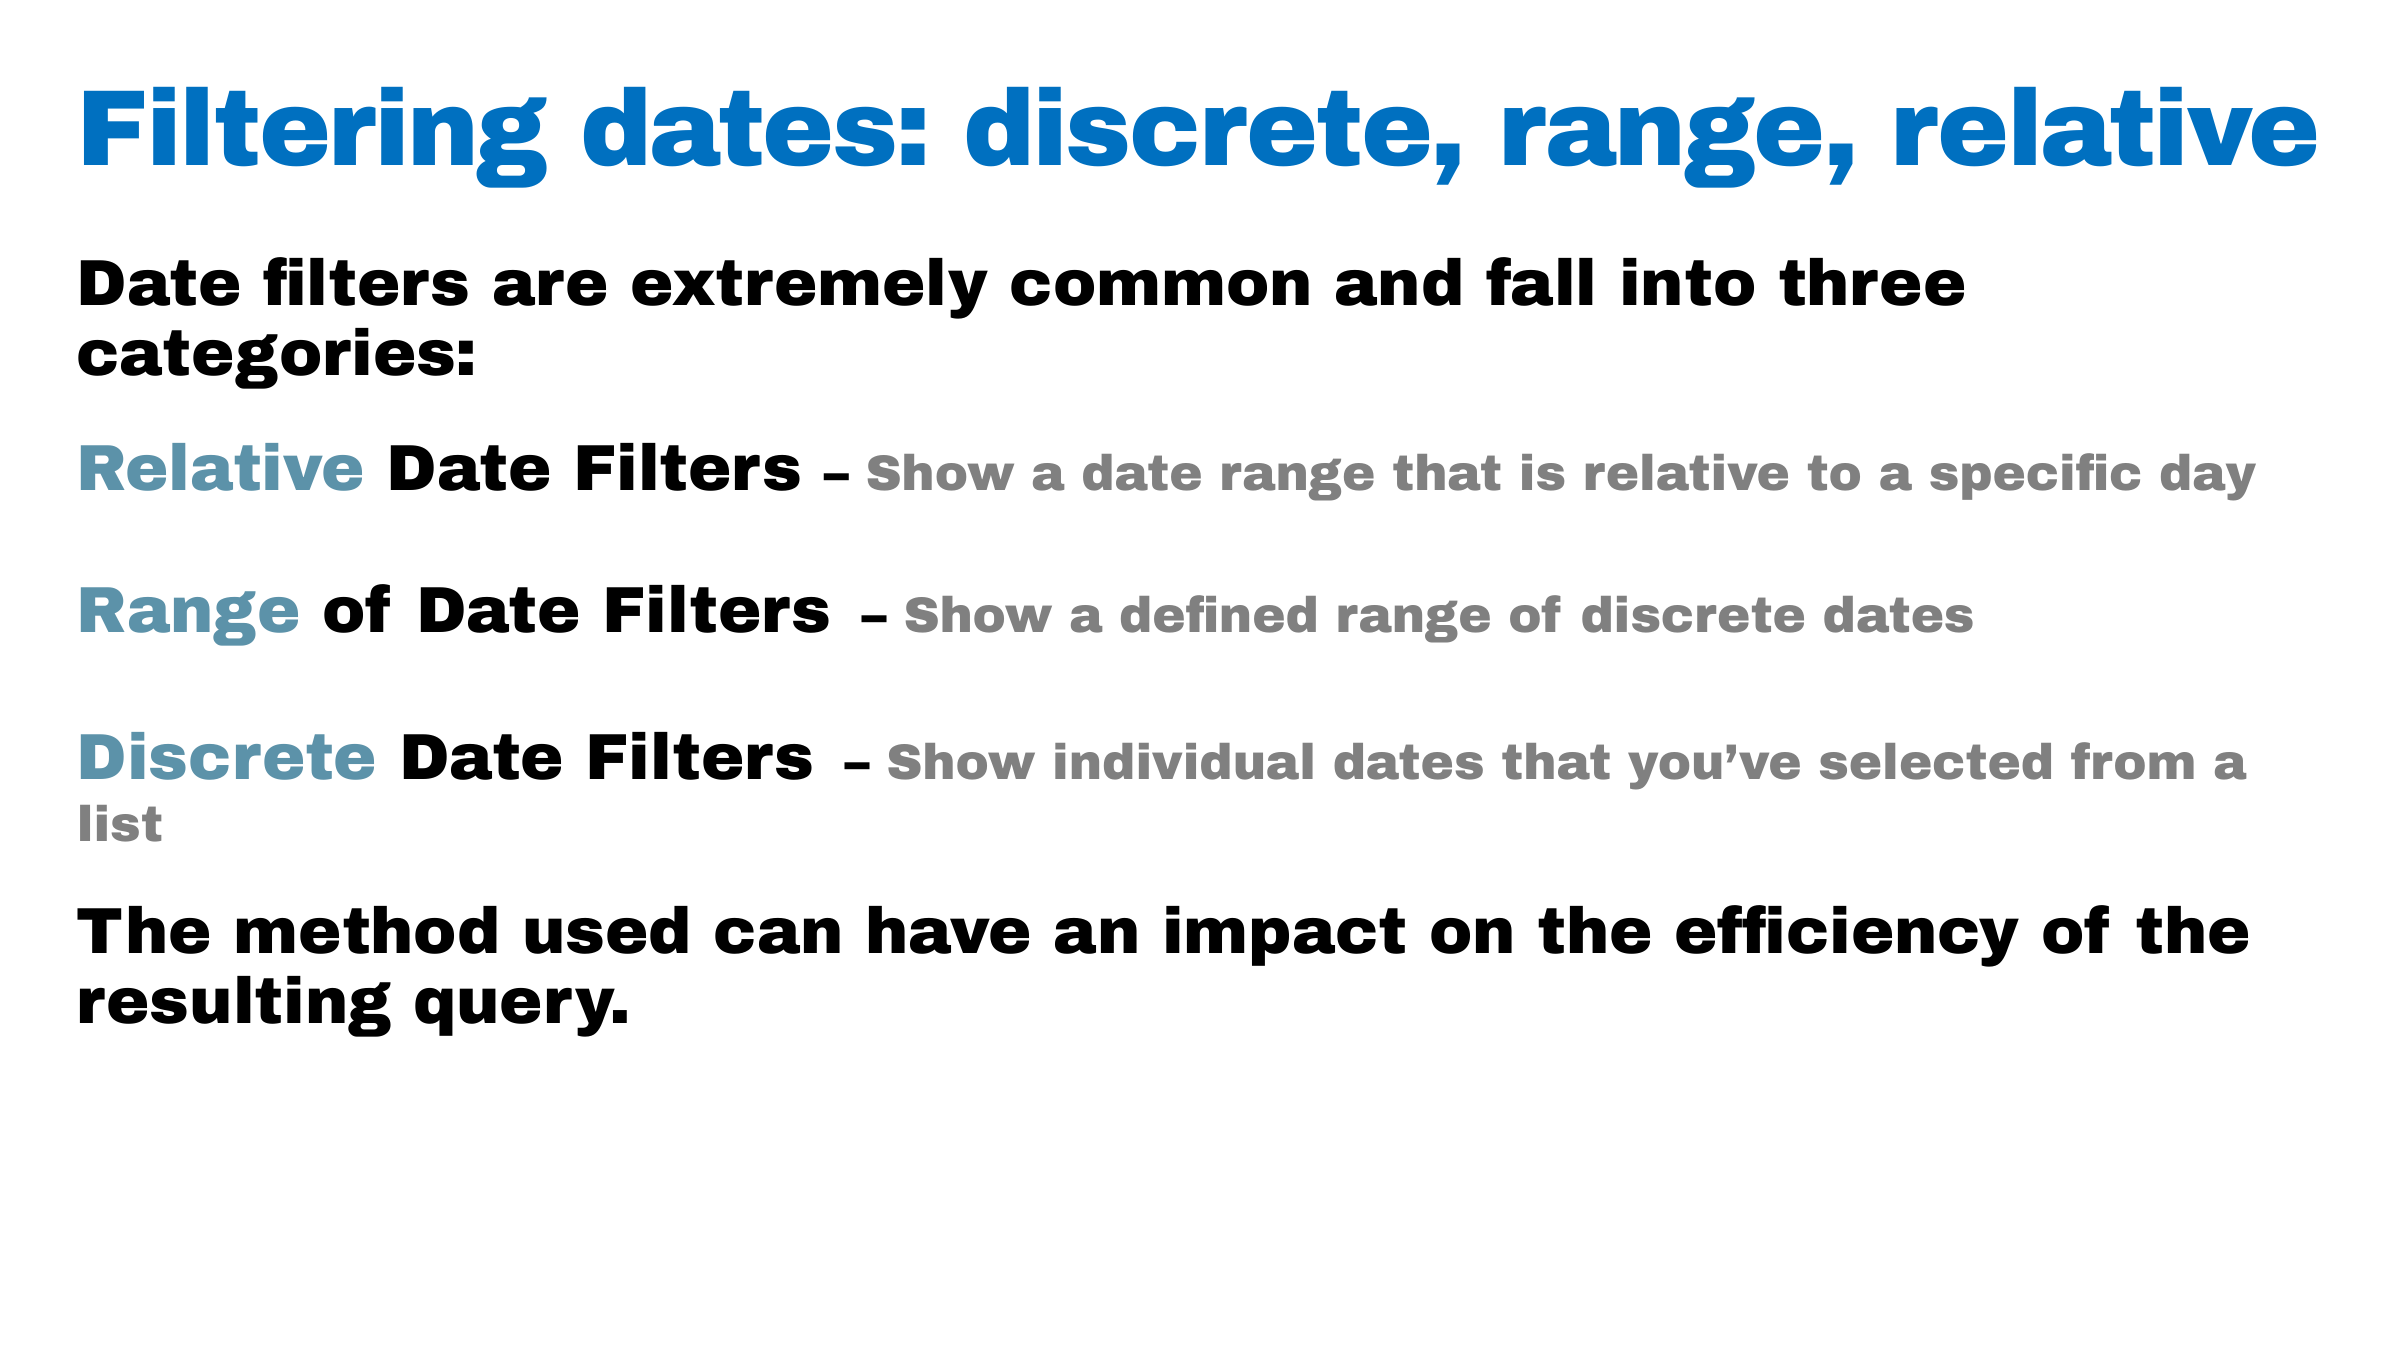

# Filtering dates: discrete, range, relative
Date filters are extremely common and fall into three categories:

Relative Date Filters – Show a date range that is relative to a specific day

Range of Date Filters – Show a defined range of discrete dates

Discrete Date Filters – Show individual dates that you’ve selected from a list

The method used can have an impact on the efficiency of the resulting query.